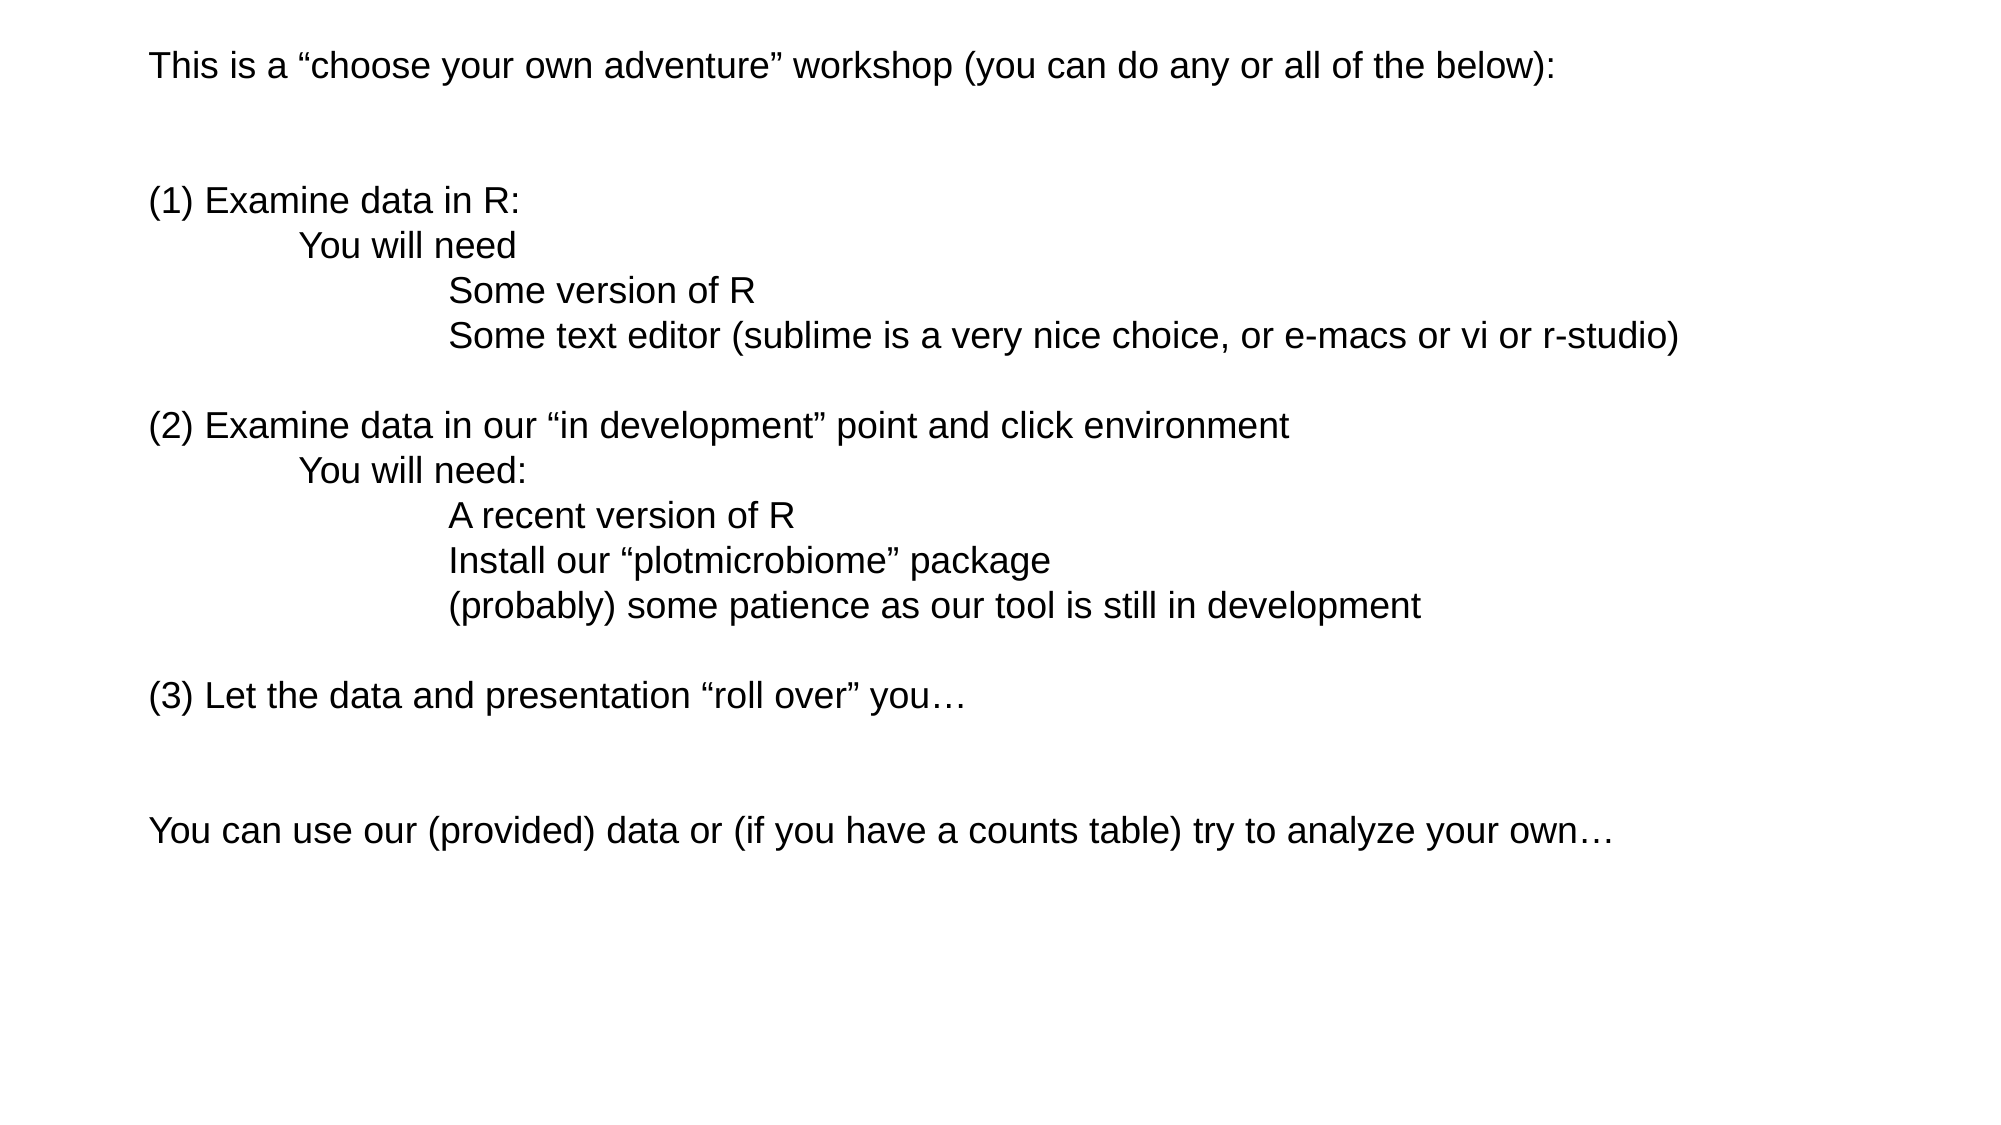

This is a “choose your own adventure” workshop (you can do any or all of the below):

(1) Examine data in R:
	You will need
		Some version of R
		Some text editor (sublime is a very nice choice, or e-macs or vi or r-studio)

(2) Examine data in our “in development” point and click environment
	You will need:
		A recent version of R
		Install our “plotmicrobiome” package
		(probably) some patience as our tool is still in development

(3) Let the data and presentation “roll over” you…

You can use our (provided) data or (if you have a counts table) try to analyze your own…